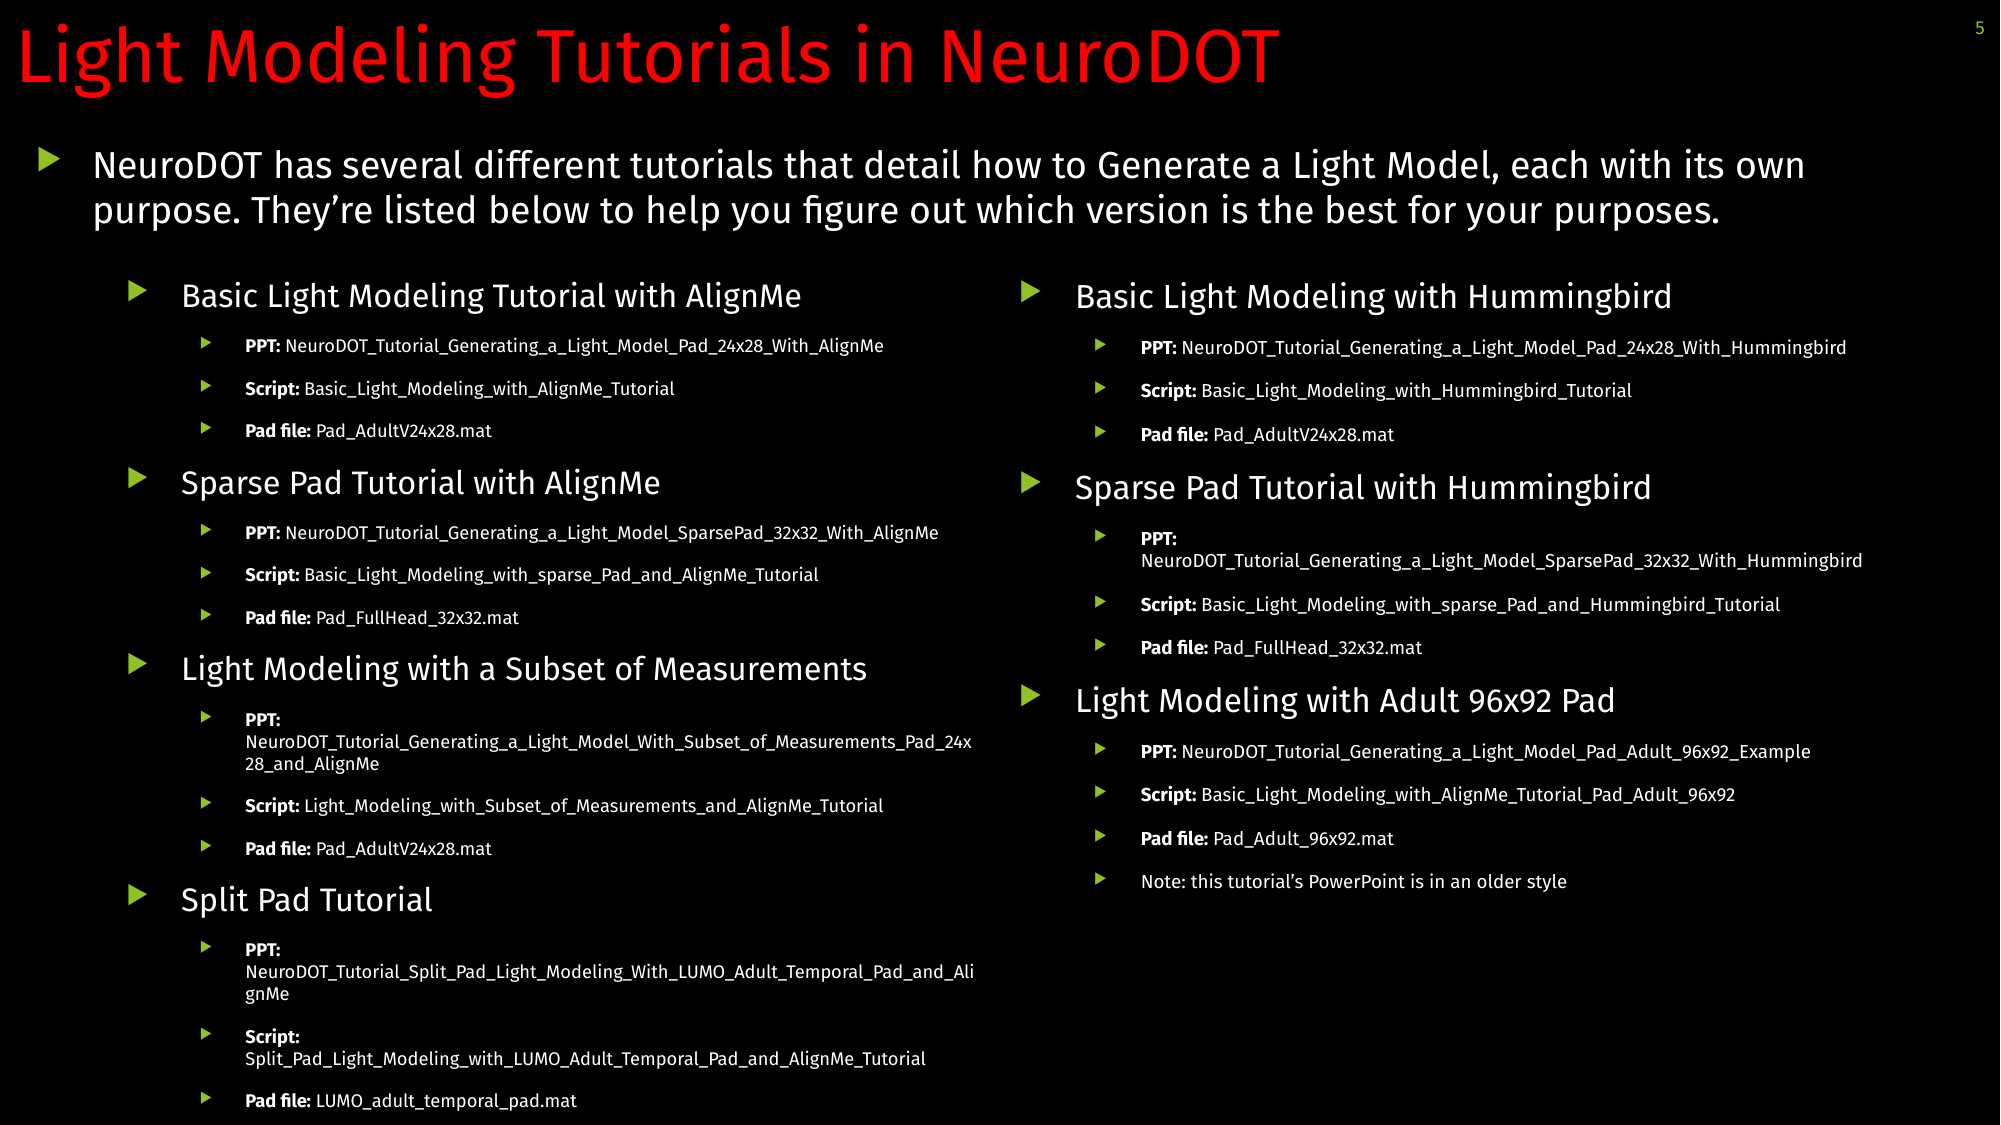

# Light Modeling Tutorials in NeuroDOT
5
NeuroDOT has several different tutorials that detail how to Generate a Light Model, each with its own purpose. They’re listed below to help you figure out which version is the best for your purposes.
Basic Light Modeling with Hummingbird
PPT: NeuroDOT_Tutorial_Generating_a_Light_Model_Pad_24x28_With_Hummingbird
Script: Basic_Light_Modeling_with_Hummingbird_Tutorial
Pad file: Pad_AdultV24x28.mat
Sparse Pad Tutorial with Hummingbird
PPT: NeuroDOT_Tutorial_Generating_a_Light_Model_SparsePad_32x32_With_Hummingbird
Script: Basic_Light_Modeling_with_sparse_Pad_and_Hummingbird_Tutorial
Pad file: Pad_FullHead_32x32.mat
Light Modeling with Adult 96x92 Pad
PPT: NeuroDOT_Tutorial_Generating_a_Light_Model_Pad_Adult_96x92_Example
Script: Basic_Light_Modeling_with_AlignMe_Tutorial_Pad_Adult_96x92
Pad file: Pad_Adult_96x92.mat
Note: this tutorial’s PowerPoint is in an older style
Basic Light Modeling Tutorial with AlignMe
PPT: NeuroDOT_Tutorial_Generating_a_Light_Model_Pad_24x28_With_AlignMe
Script: Basic_Light_Modeling_with_AlignMe_Tutorial
Pad file: Pad_AdultV24x28.mat
Sparse Pad Tutorial with AlignMe
PPT: NeuroDOT_Tutorial_Generating_a_Light_Model_SparsePad_32x32_With_AlignMe
Script: Basic_Light_Modeling_with_sparse_Pad_and_AlignMe_Tutorial
Pad file: Pad_FullHead_32x32.mat
Light Modeling with a Subset of Measurements
PPT: NeuroDOT_Tutorial_Generating_a_Light_Model_With_Subset_of_Measurements_Pad_24x28_and_AlignMe
Script: Light_Modeling_with_Subset_of_Measurements_and_AlignMe_Tutorial
Pad file: Pad_AdultV24x28.mat
Split Pad Tutorial
PPT: NeuroDOT_Tutorial_Split_Pad_Light_Modeling_With_LUMO_Adult_Temporal_Pad_and_AlignMe
Script: Split_Pad_Light_Modeling_with_LUMO_Adult_Temporal_Pad_and_AlignMe_Tutorial
Pad file: LUMO_adult_temporal_pad.mat